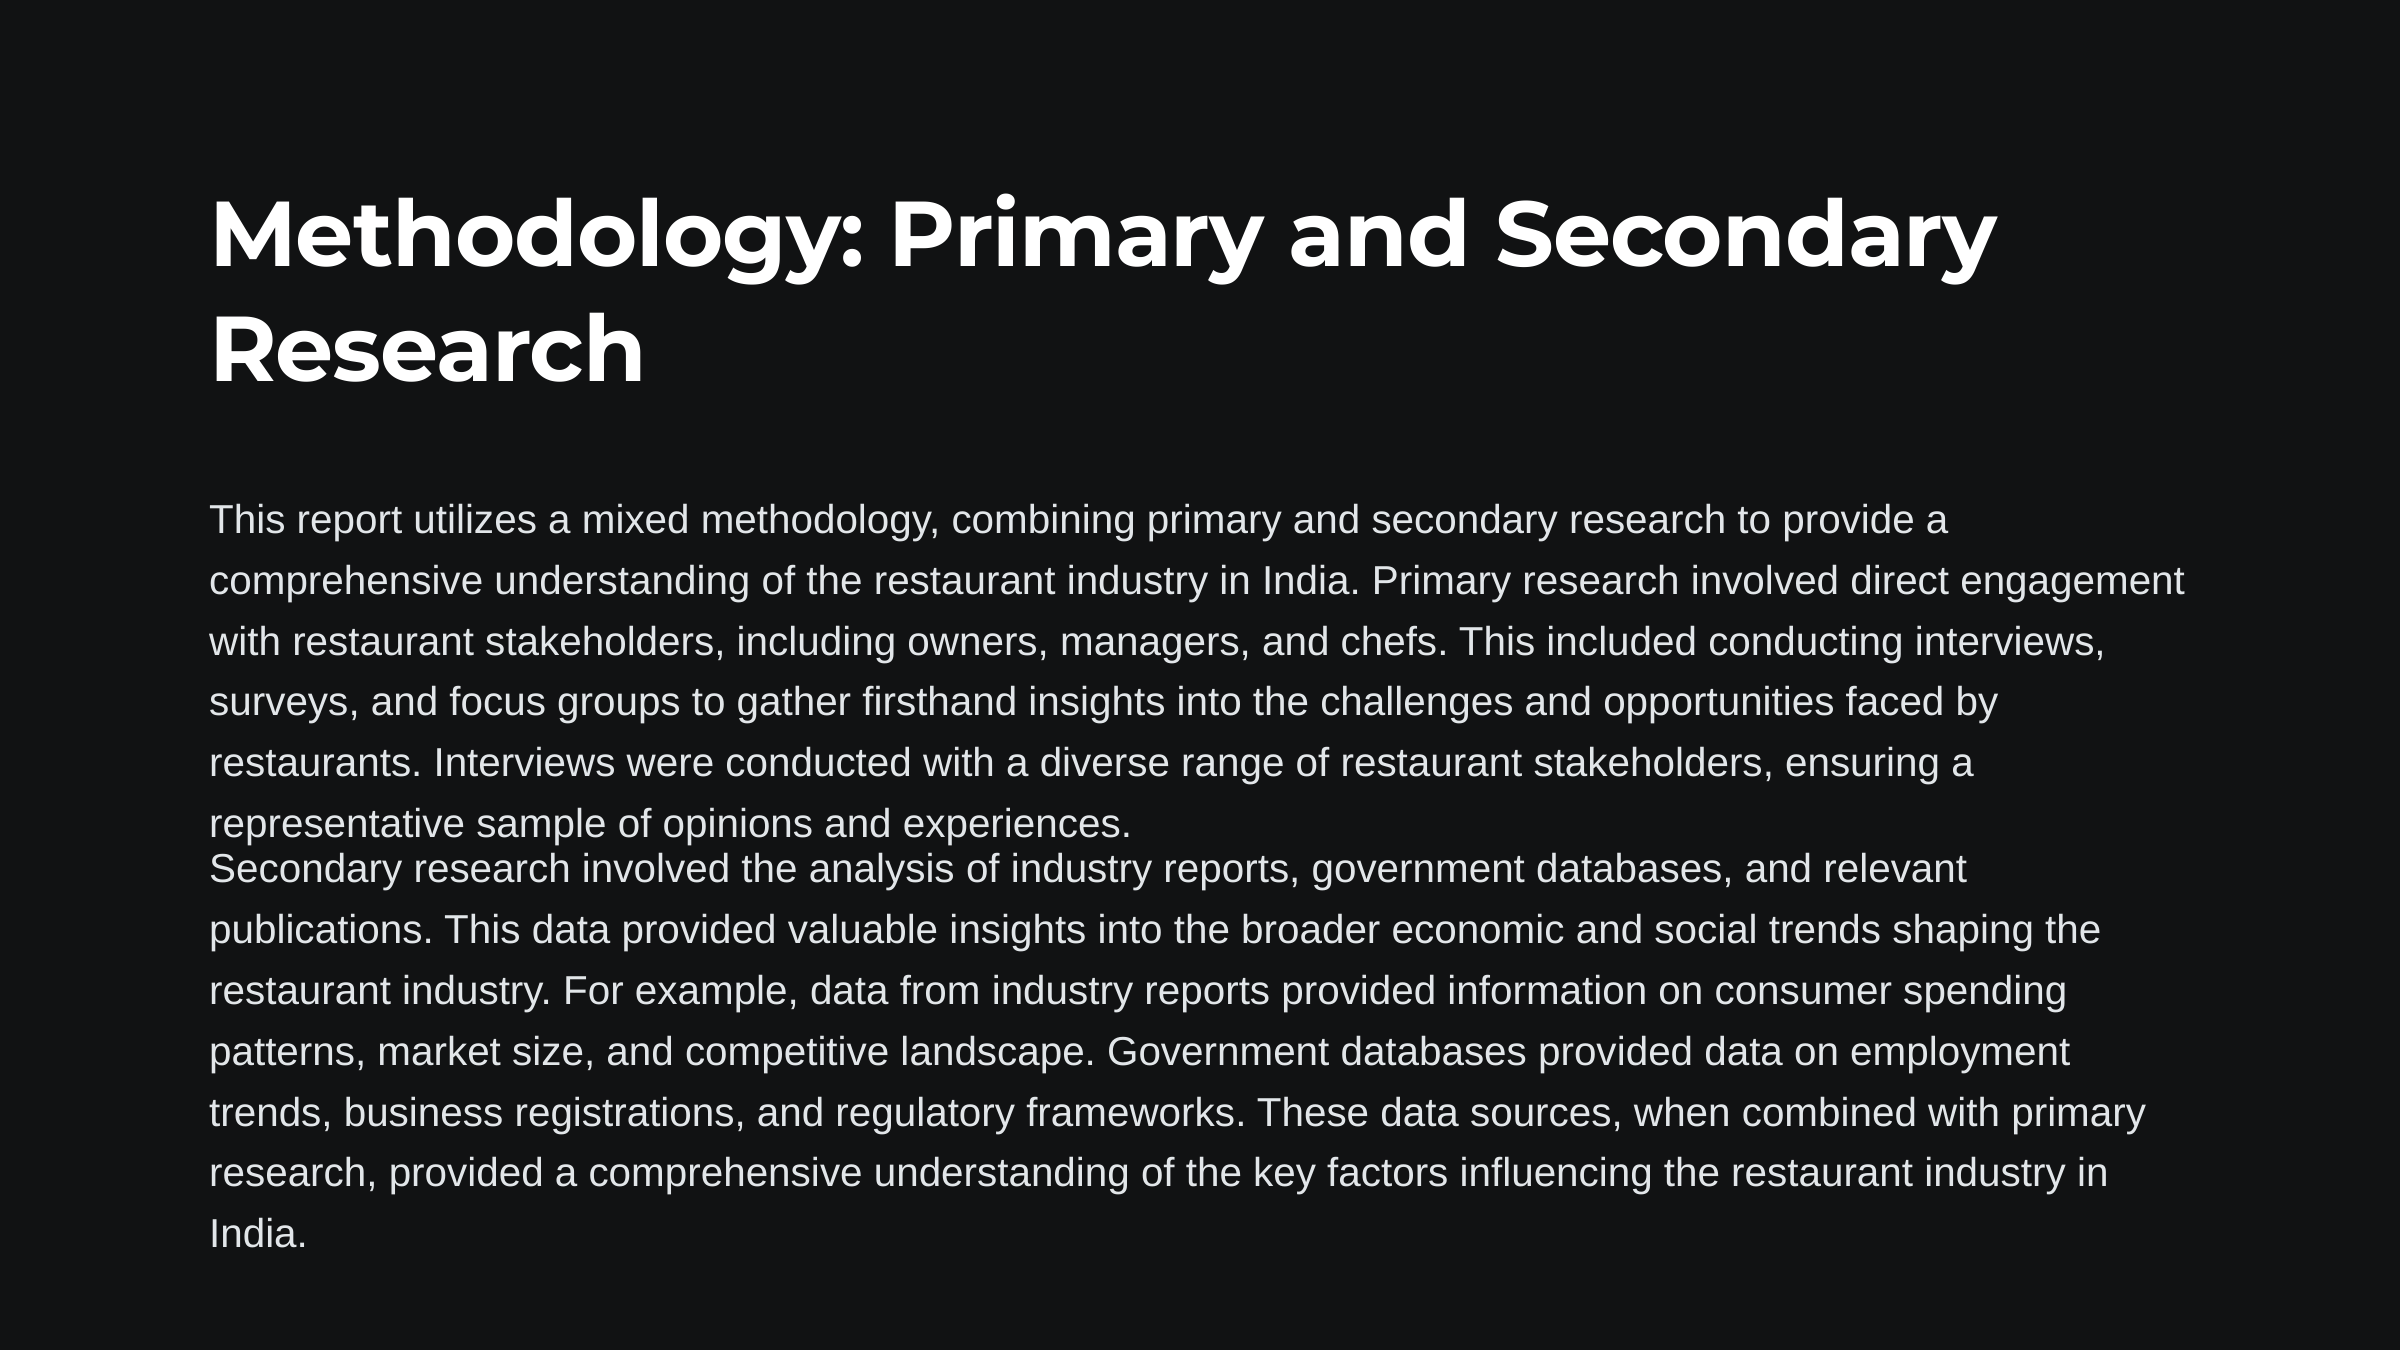

Methodology: Primary and Secondary Research
This report utilizes a mixed methodology, combining primary and secondary research to provide a comprehensive understanding of the restaurant industry in India. Primary research involved direct engagement with restaurant stakeholders, including owners, managers, and chefs. This included conducting interviews, surveys, and focus groups to gather firsthand insights into the challenges and opportunities faced by restaurants. Interviews were conducted with a diverse range of restaurant stakeholders, ensuring a representative sample of opinions and experiences.
Secondary research involved the analysis of industry reports, government databases, and relevant publications. This data provided valuable insights into the broader economic and social trends shaping the restaurant industry. For example, data from industry reports provided information on consumer spending patterns, market size, and competitive landscape. Government databases provided data on employment trends, business registrations, and regulatory frameworks. These data sources, when combined with primary research, provided a comprehensive understanding of the key factors influencing the restaurant industry in India.